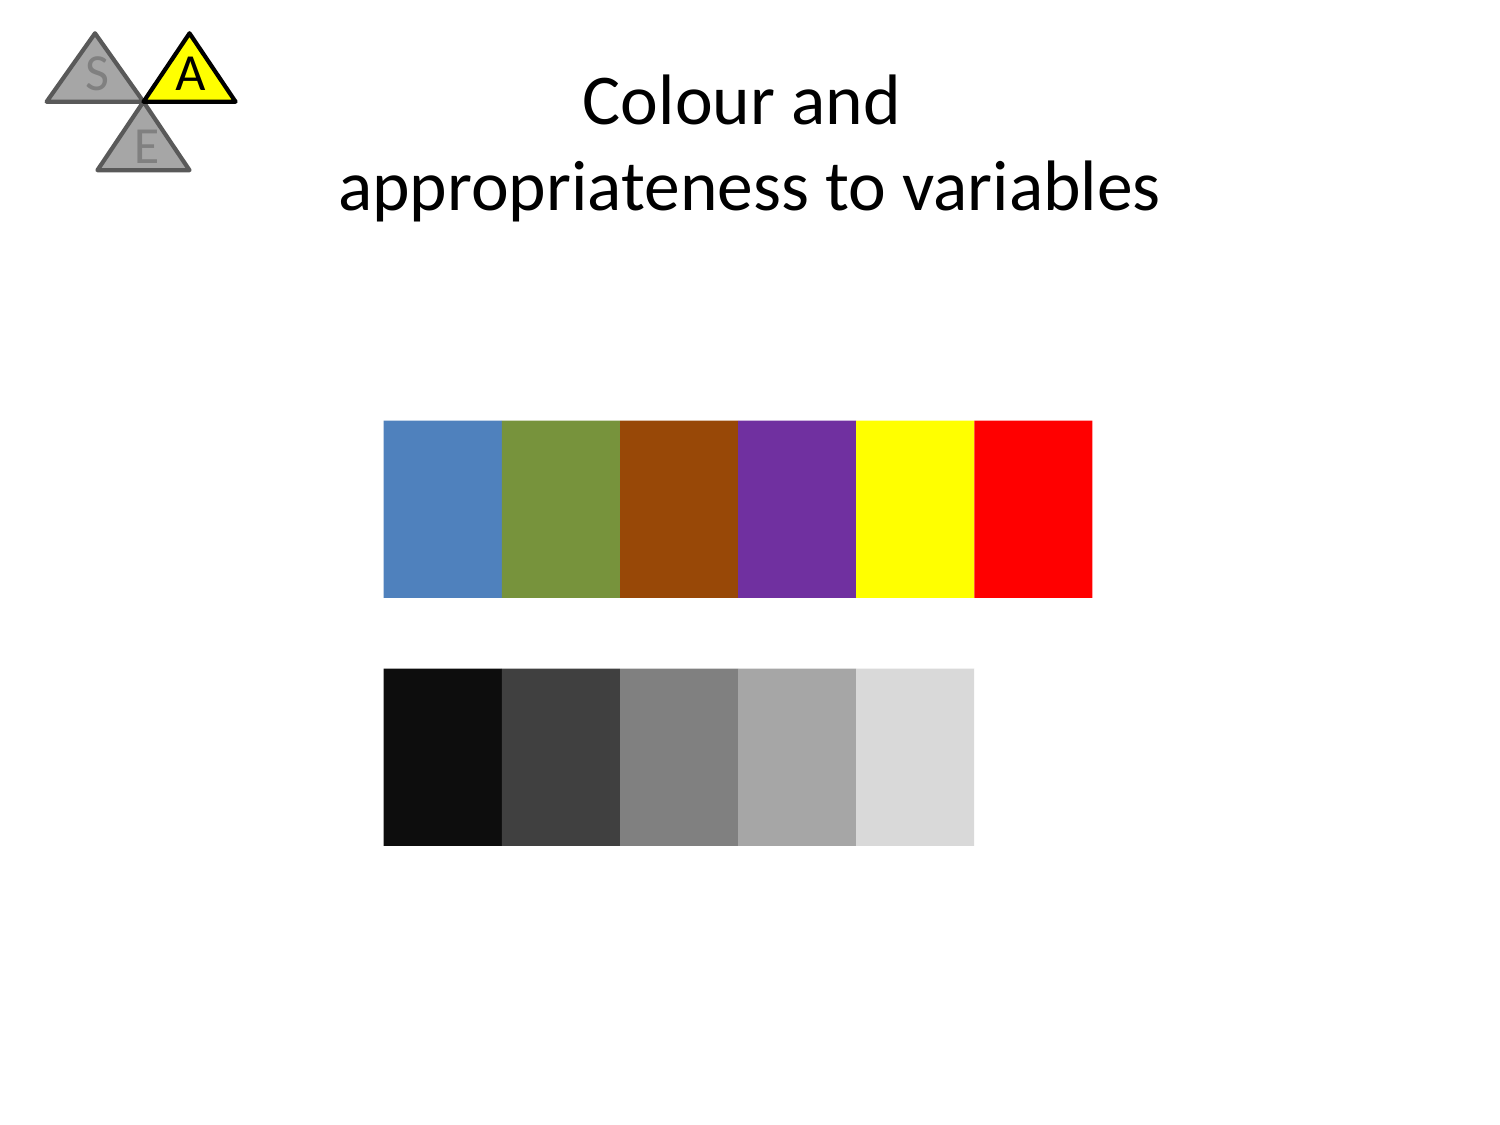

S
A

E
Colour and
appropriateness to variables